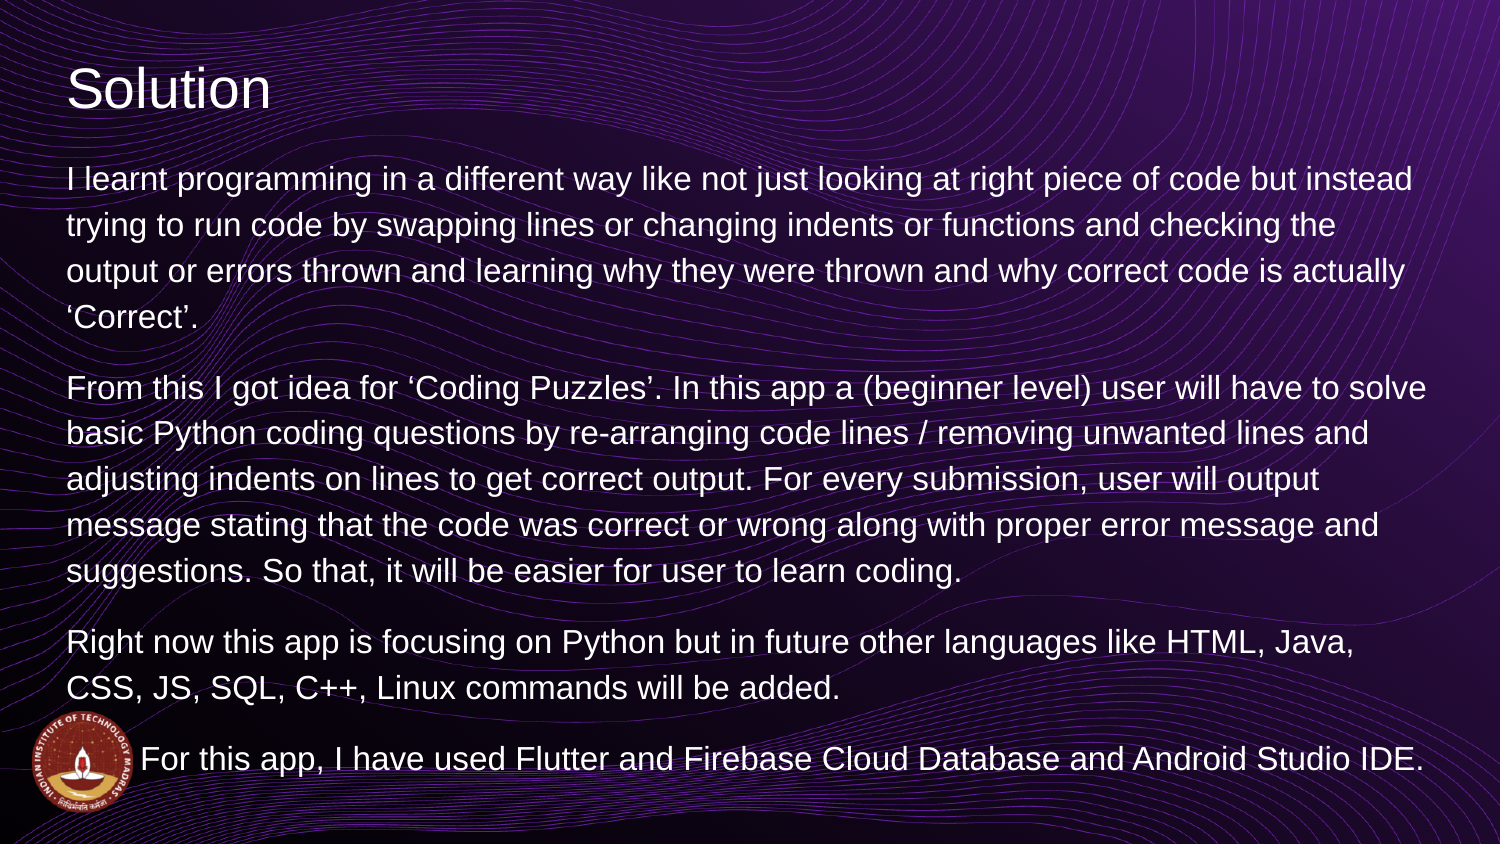

# Solution
I learnt programming in a different way like not just looking at right piece of code but instead trying to run code by swapping lines or changing indents or functions and checking the output or errors thrown and learning why they were thrown and why correct code is actually ‘Correct’.
From this I got idea for ‘Coding Puzzles’. In this app a (beginner level) user will have to solve basic Python coding questions by re-arranging code lines / removing unwanted lines and adjusting indents on lines to get correct output. For every submission, user will output message stating that the code was correct or wrong along with proper error message and suggestions. So that, it will be easier for user to learn coding.
Right now this app is focusing on Python but in future other languages like HTML, Java, CSS, JS, SQL, C++, Linux commands will be added.
        For this app, I have used Flutter and Firebase Cloud Database and Android Studio IDE.